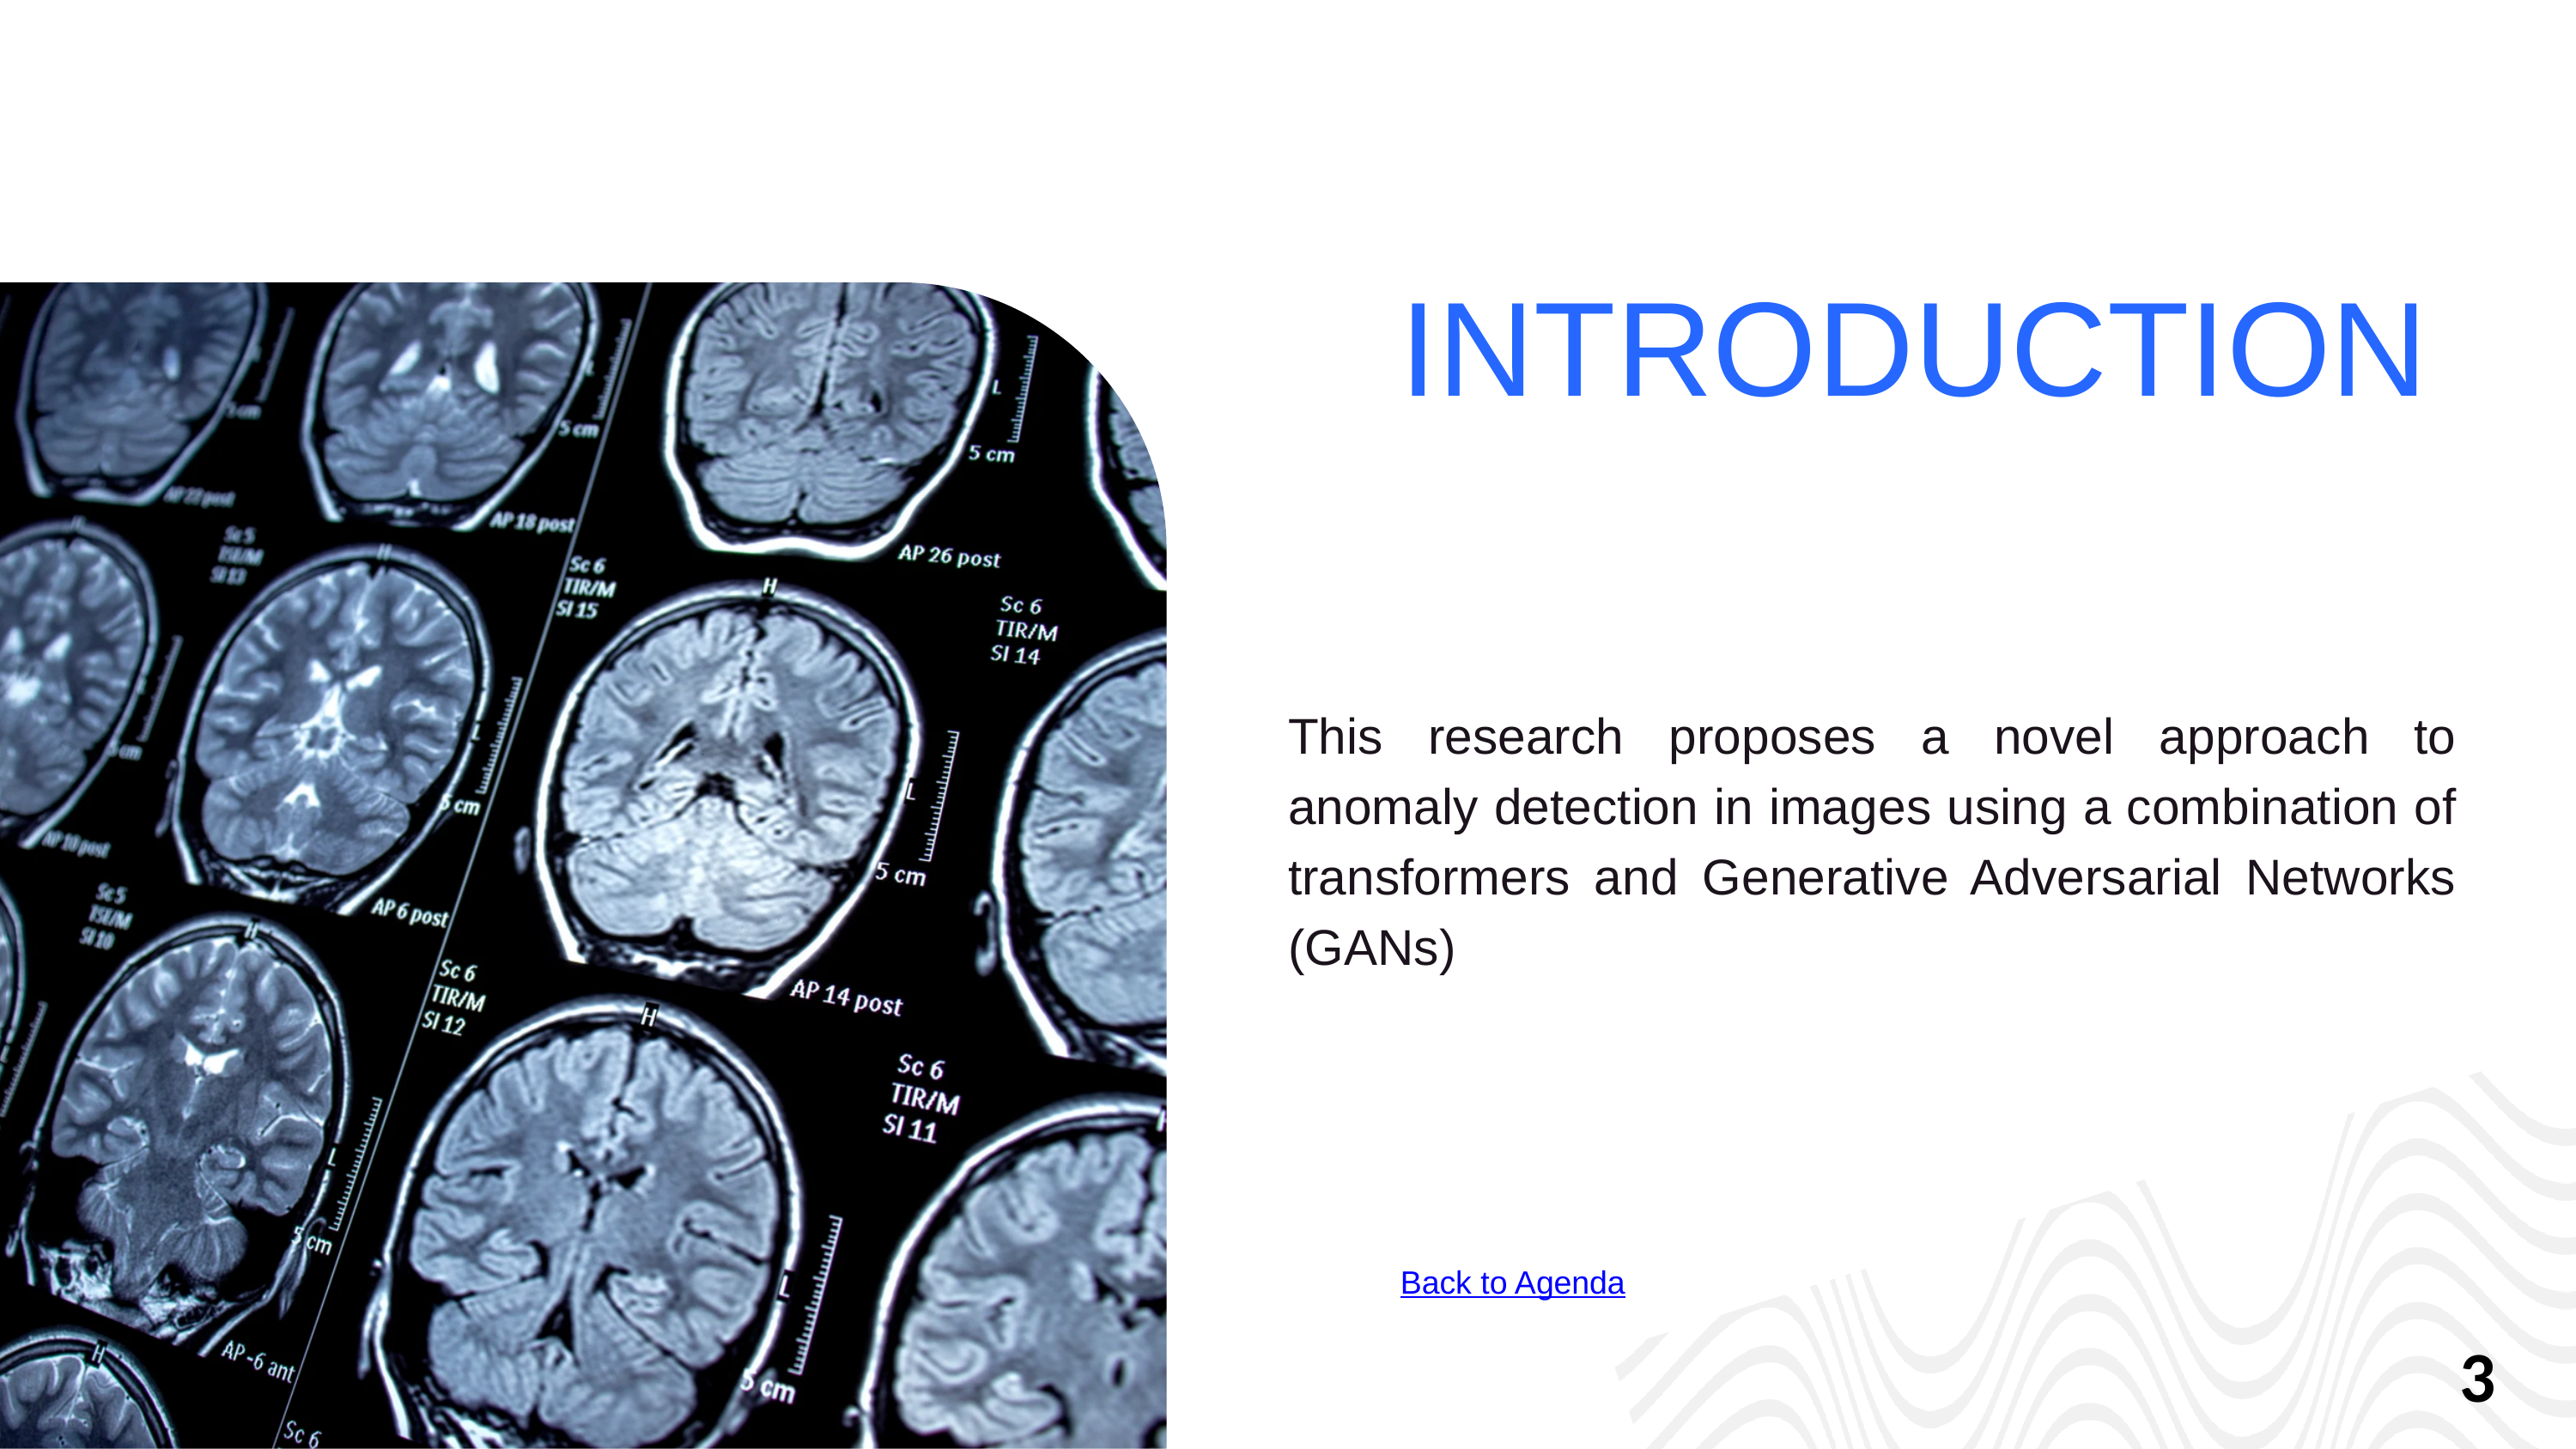

INTRODUCTION

This research proposes a novel approach to anomaly detection in images using a combination of transformers and Generative Adversarial Networks (GANs)

Back to Agenda
3